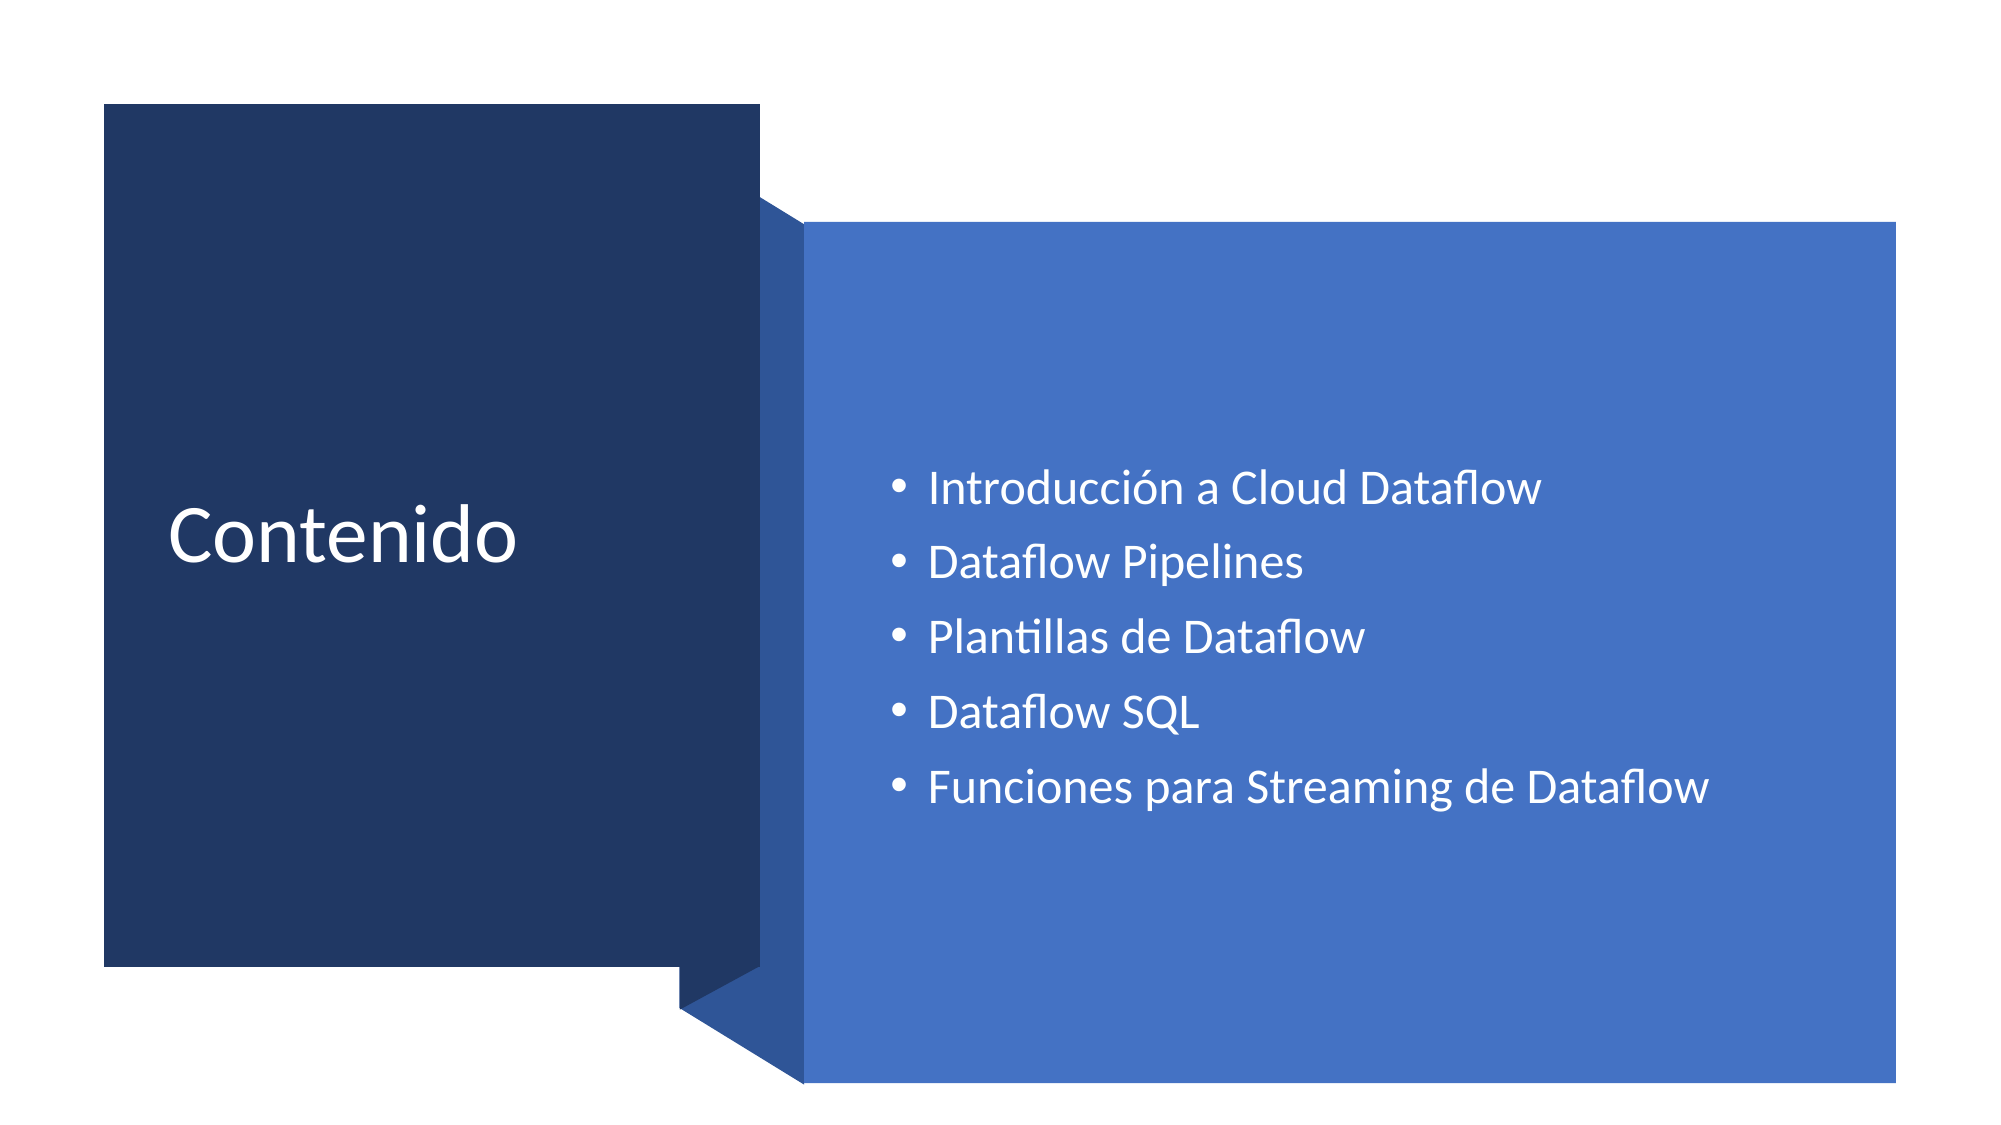

# Contenido

Introducción a Cloud Dataflow
Dataflow Pipelines
Plantillas de Dataflow
Dataflow SQL
Funciones para Streaming de Dataflow